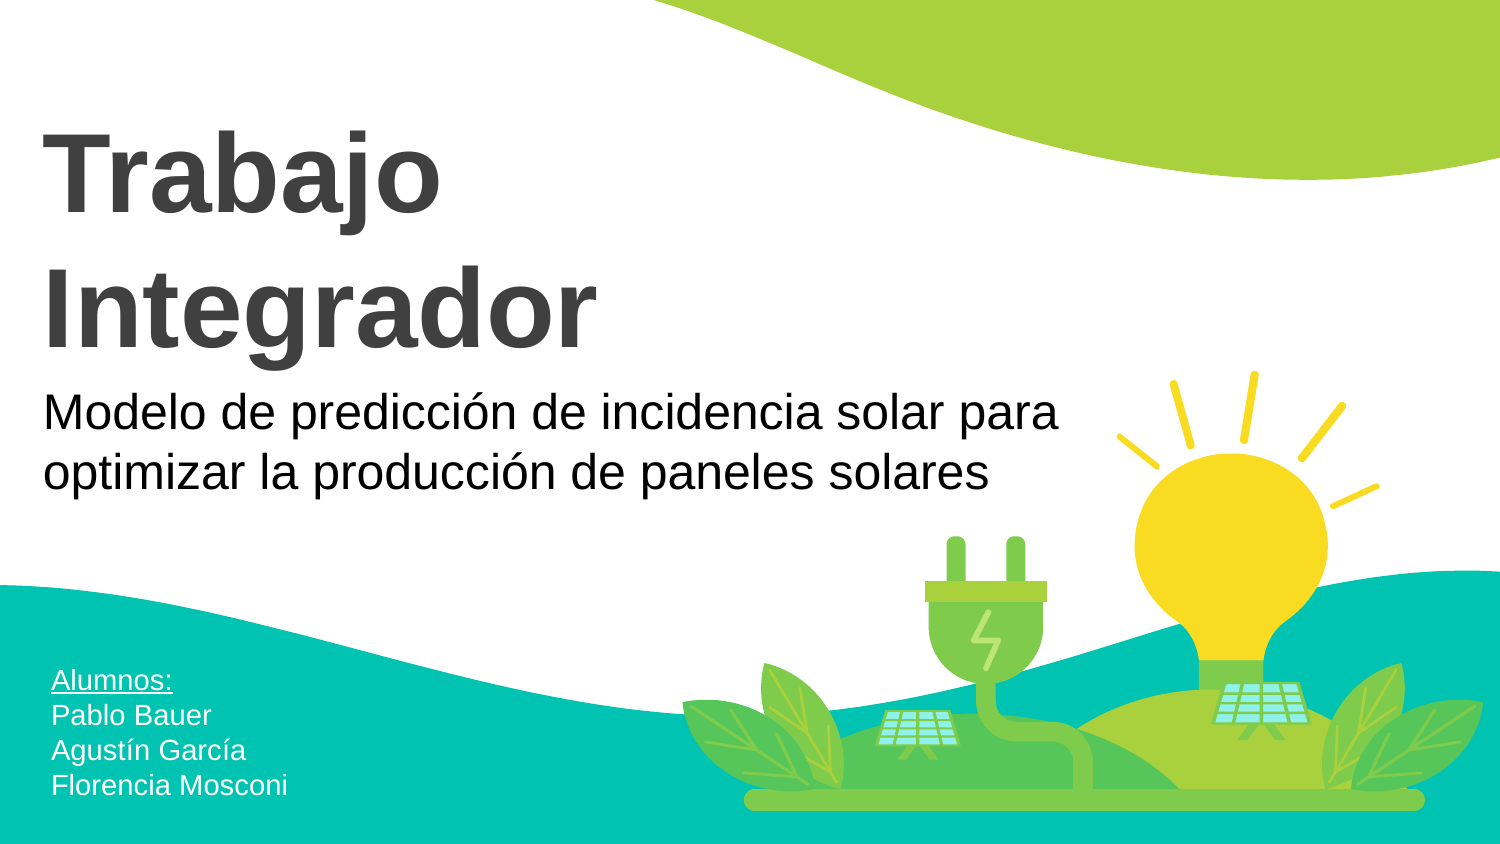

Trabajo Integrador

Modelo de predicción de incidencia solar para optimizar la producción de paneles solares
Alumnos:
Pablo Bauer
Agustín García
Florencia Mosconi